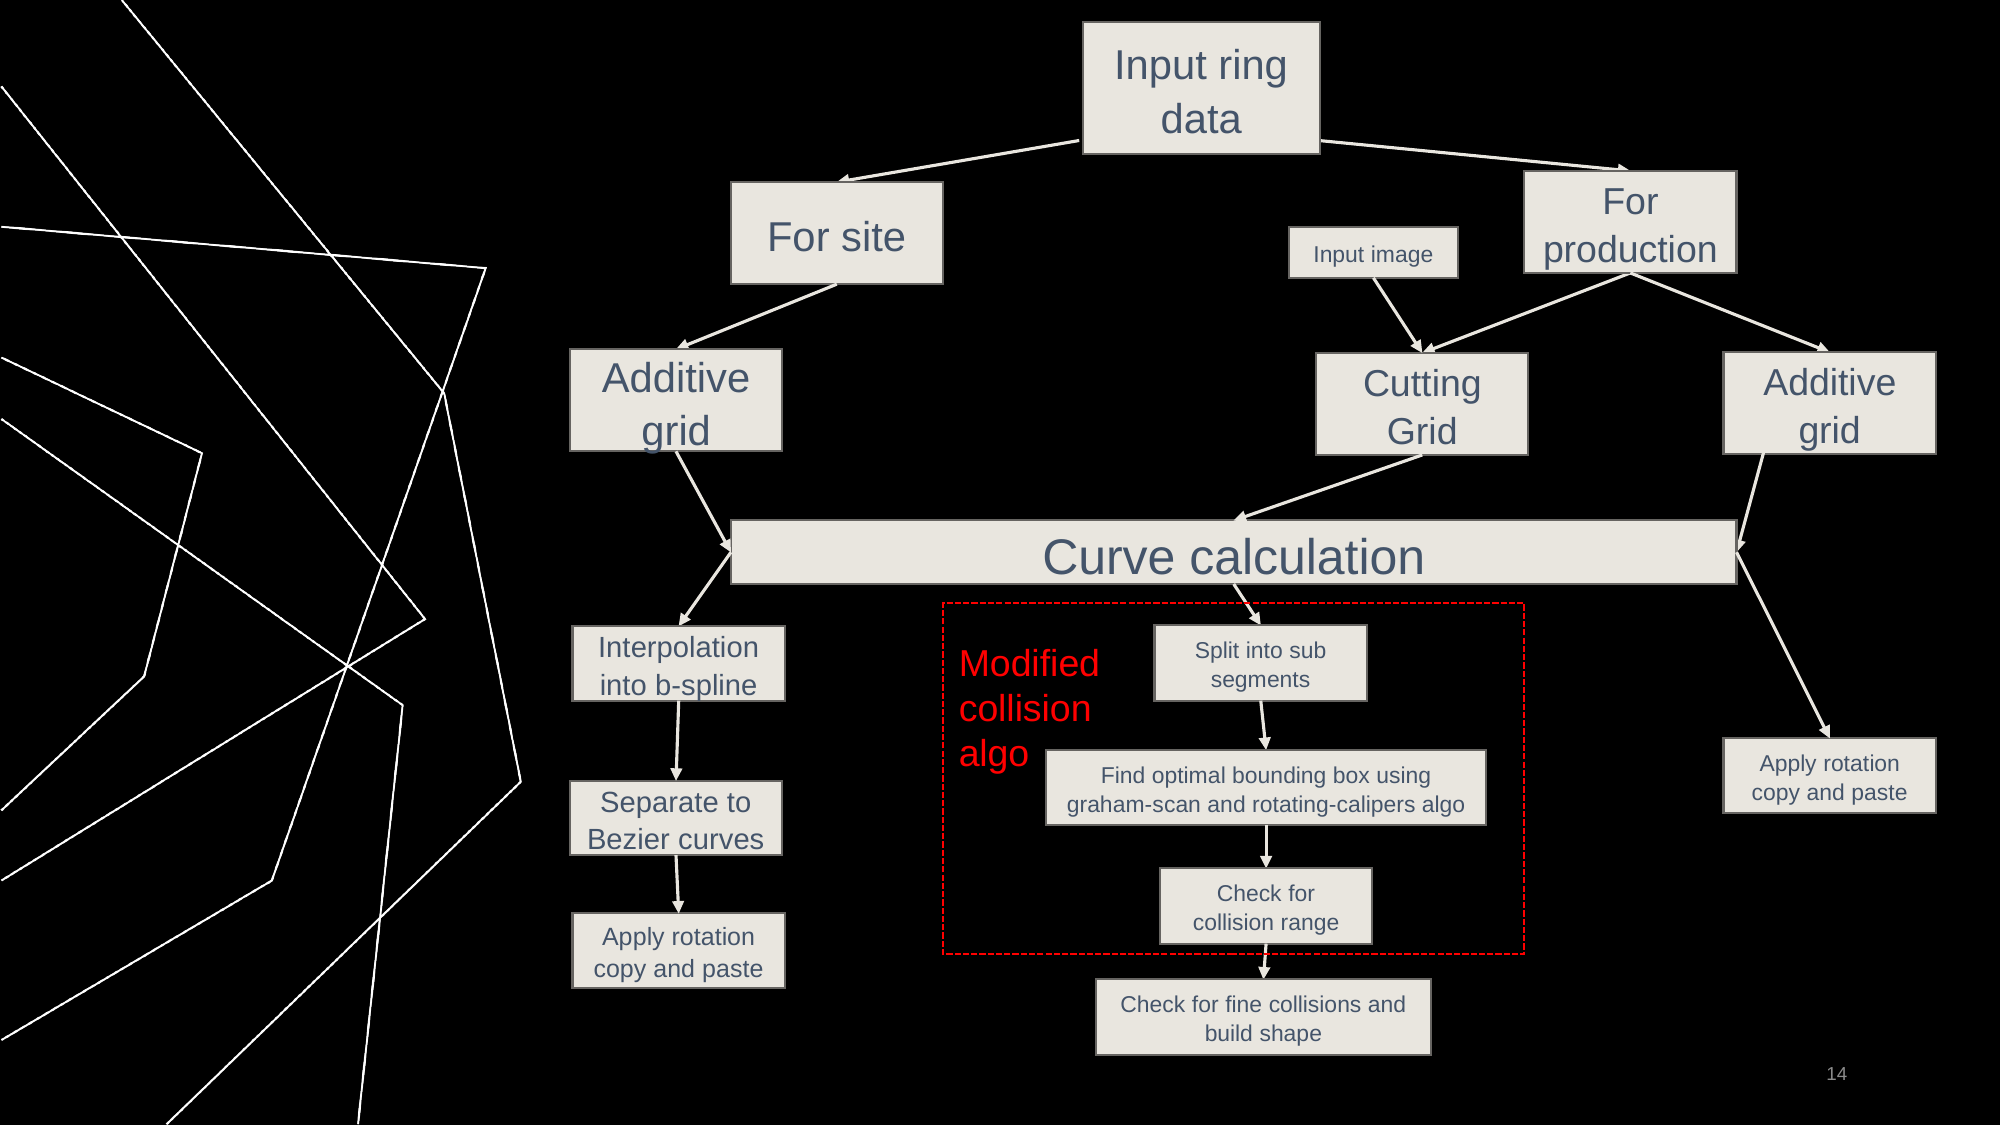

Input ring data
For production
For site
Input image
Additive grid
Additive grid
Cutting Grid
Curve calculation

Split into sub segments
Interpolation into b-spline
Modified
collision
algo
Apply rotation copy and paste
Find optimal bounding box using graham-scan and rotating-calipers algo
Separate to Bezier curves
Check for collision range
Apply rotation copy and paste
Check for fine collisions and build shape
14